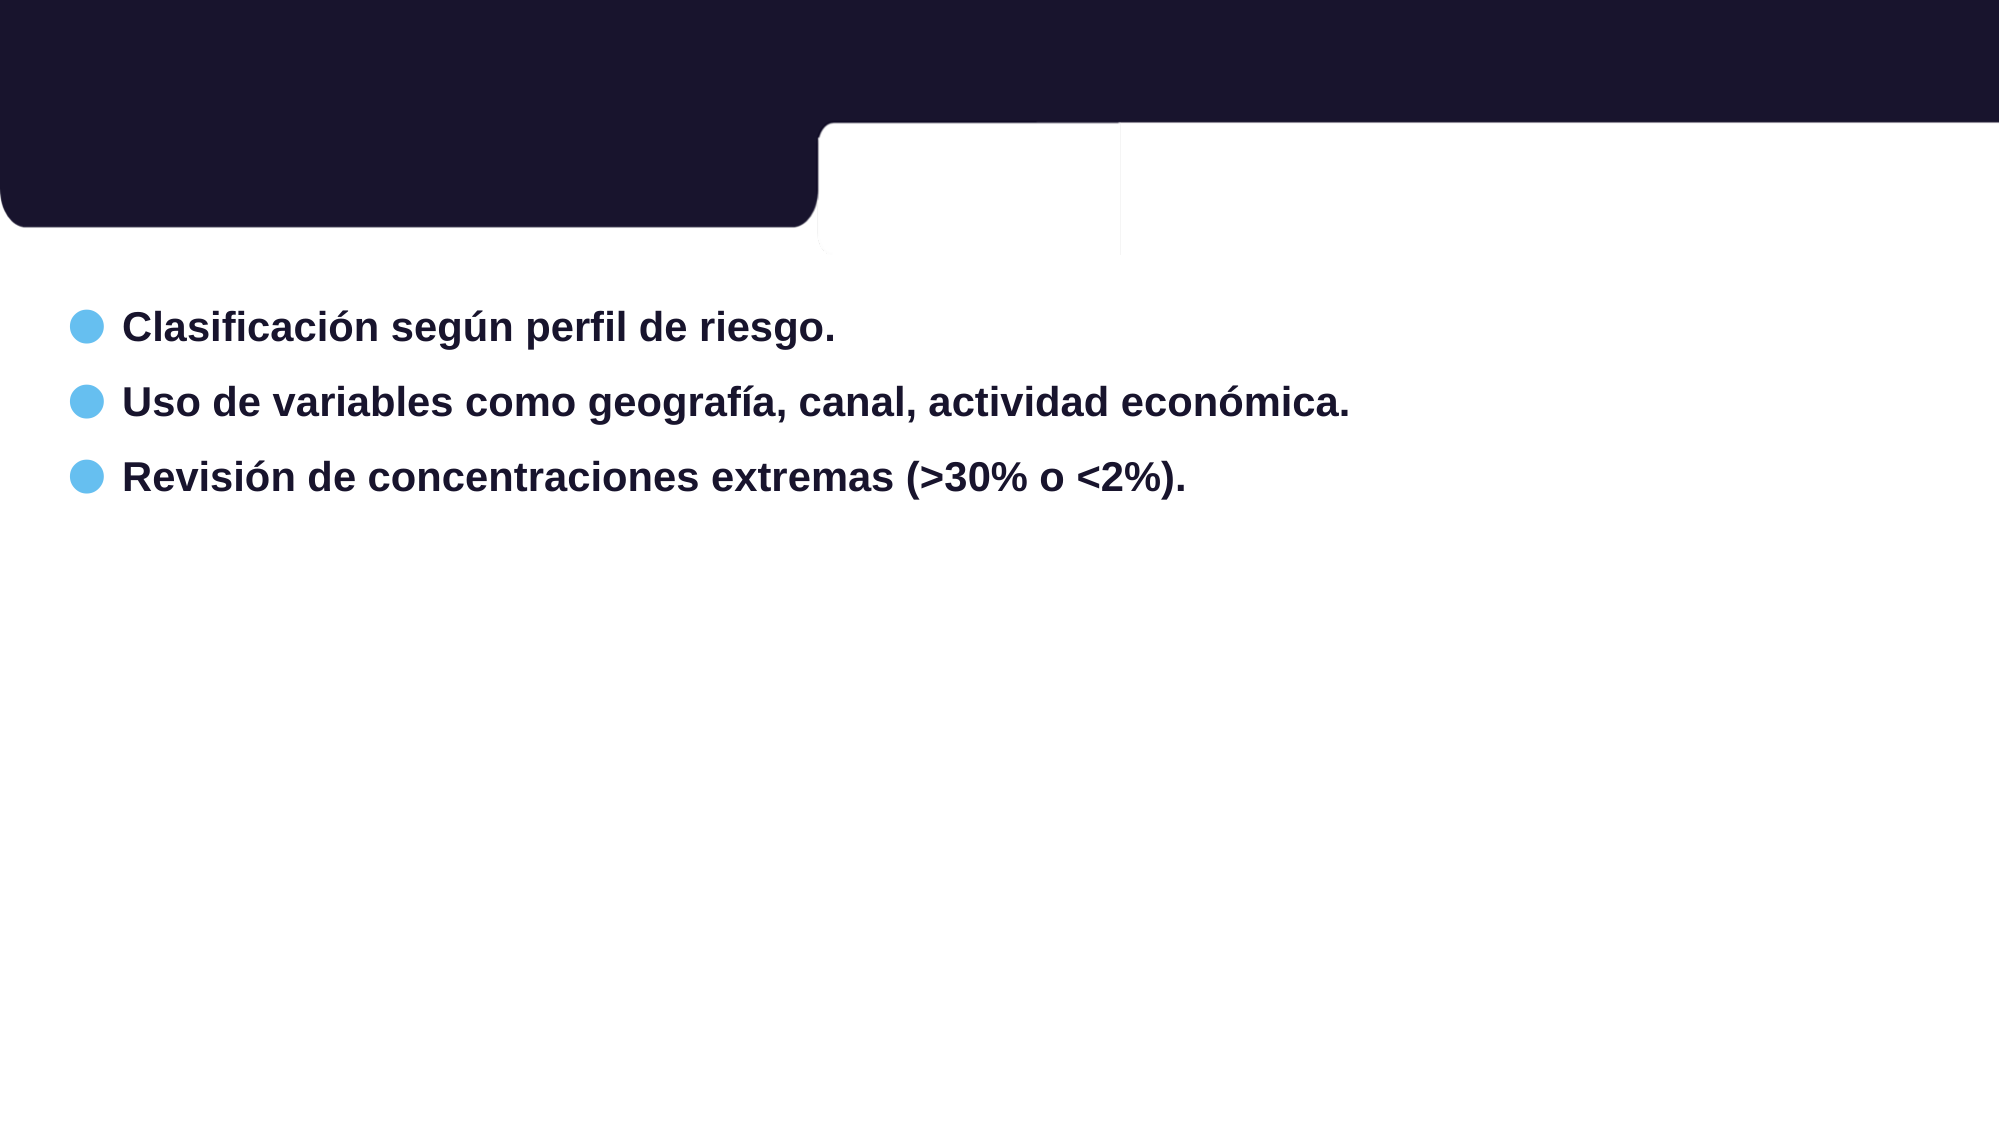

# Segmentación de Clientes y Contrapartes.
 |
Clasificación según perfil de riesgo.
Uso de variables como geografía, canal, actividad económica.
Revisión de concentraciones extremas (>30% o <2%).